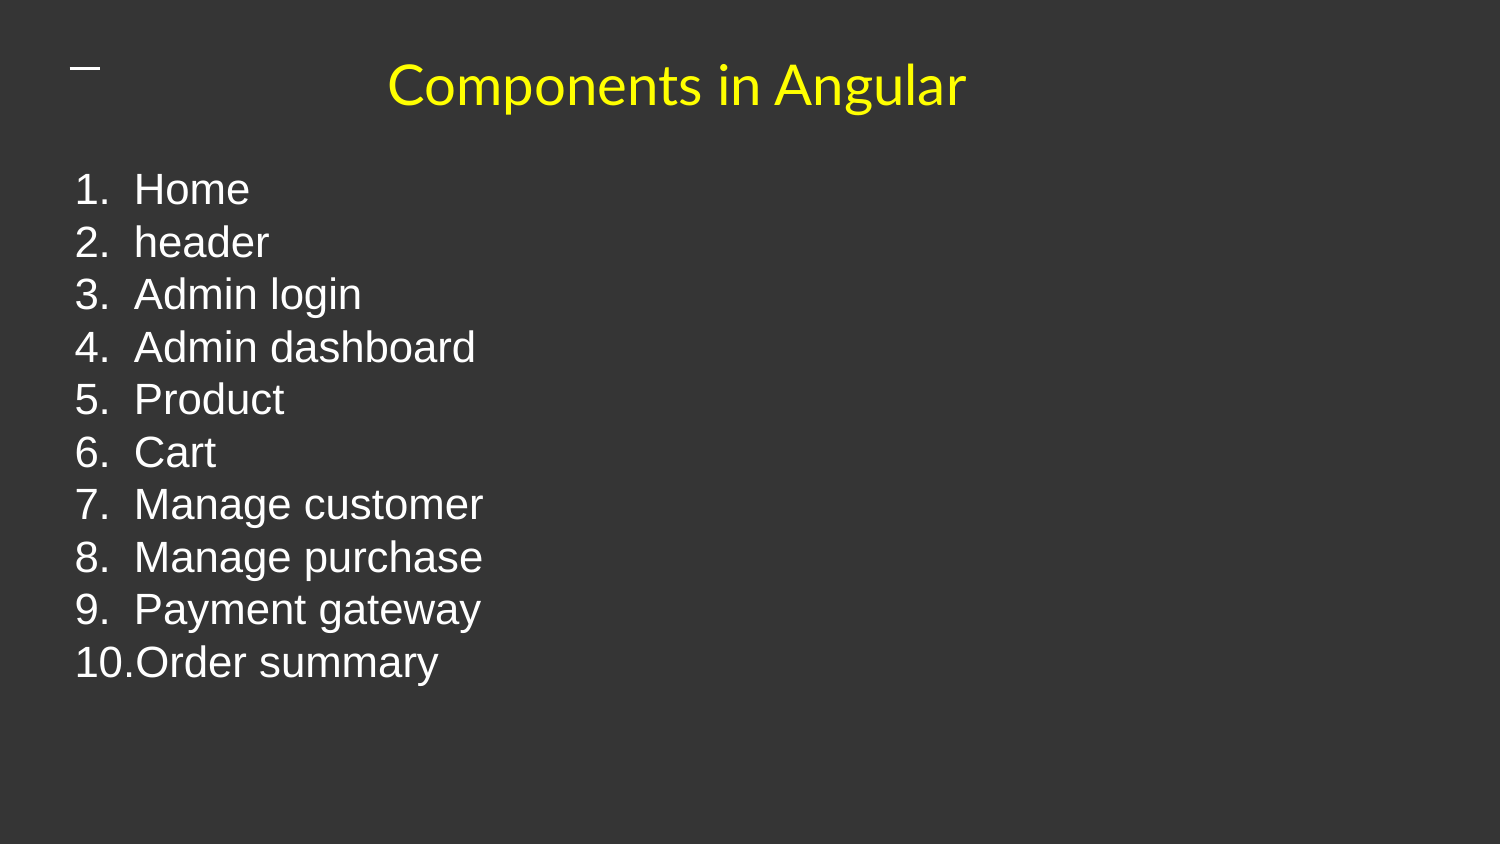

Components in Angular
# Home
header
Admin login
Admin dashboard
Product
Cart
Manage customer
Manage purchase
Payment gateway
Order summary